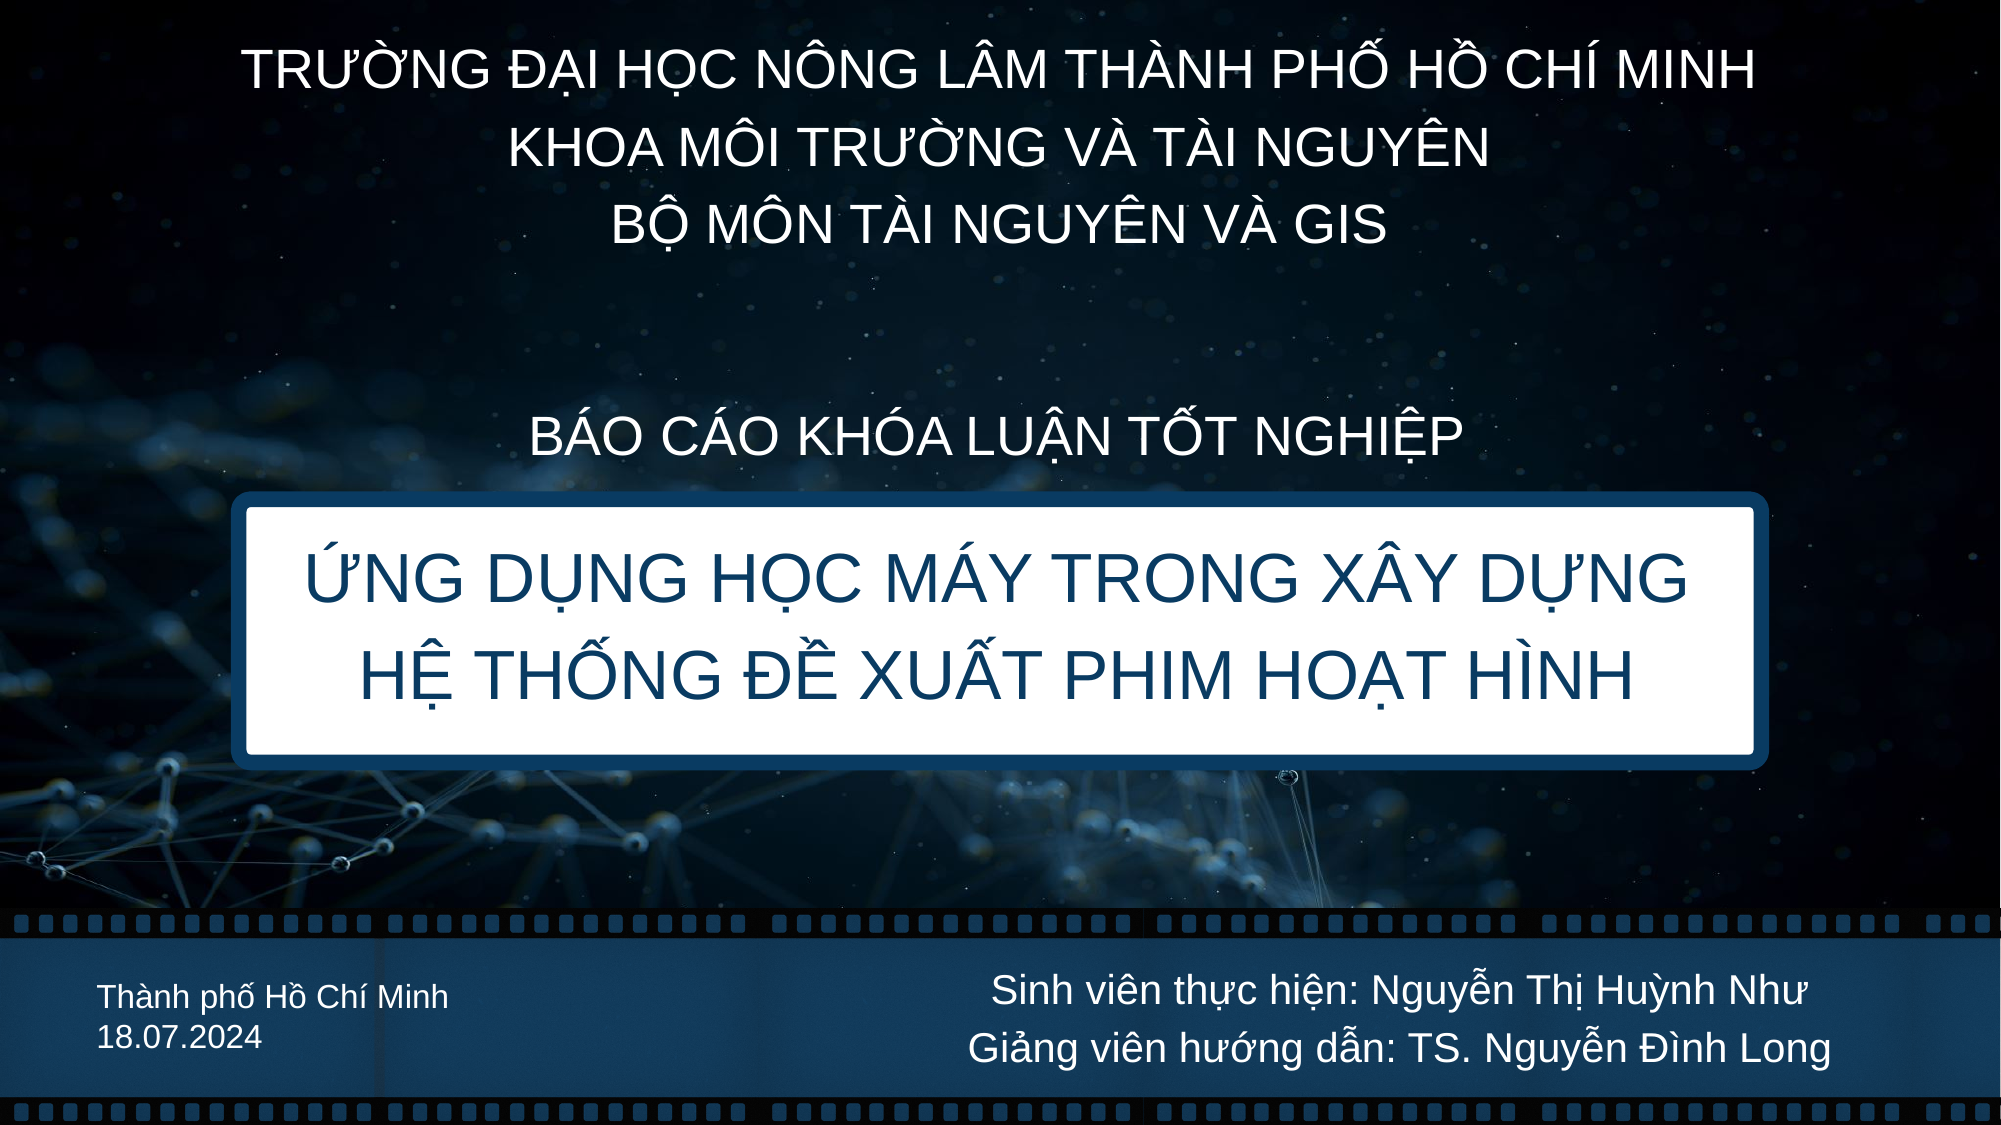

TRƯỜNG ĐẠI HỌC NÔNG LÂM THÀNH PHỐ HỒ CHÍ MINH
KHOA MÔI TRƯỜNG VÀ TÀI NGUYÊN
BỘ MÔN TÀI NGUYÊN VÀ GIS

BÁO CÁO KHÓA LUẬN TỐT NGHIỆP

ỨNG DỤNG HỌC MÁY TRONG XÂY DỰNG HỆ THỐNG ĐỀ XUẤT PHIM HOẠT HÌNH

Sinh viên thực hiện: Nguyễn Thị Huỳnh Như
Giảng viên hướng dẫn: TS. Nguyễn Đình Long
Thành phố Hồ Chí Minh
18.07.2024